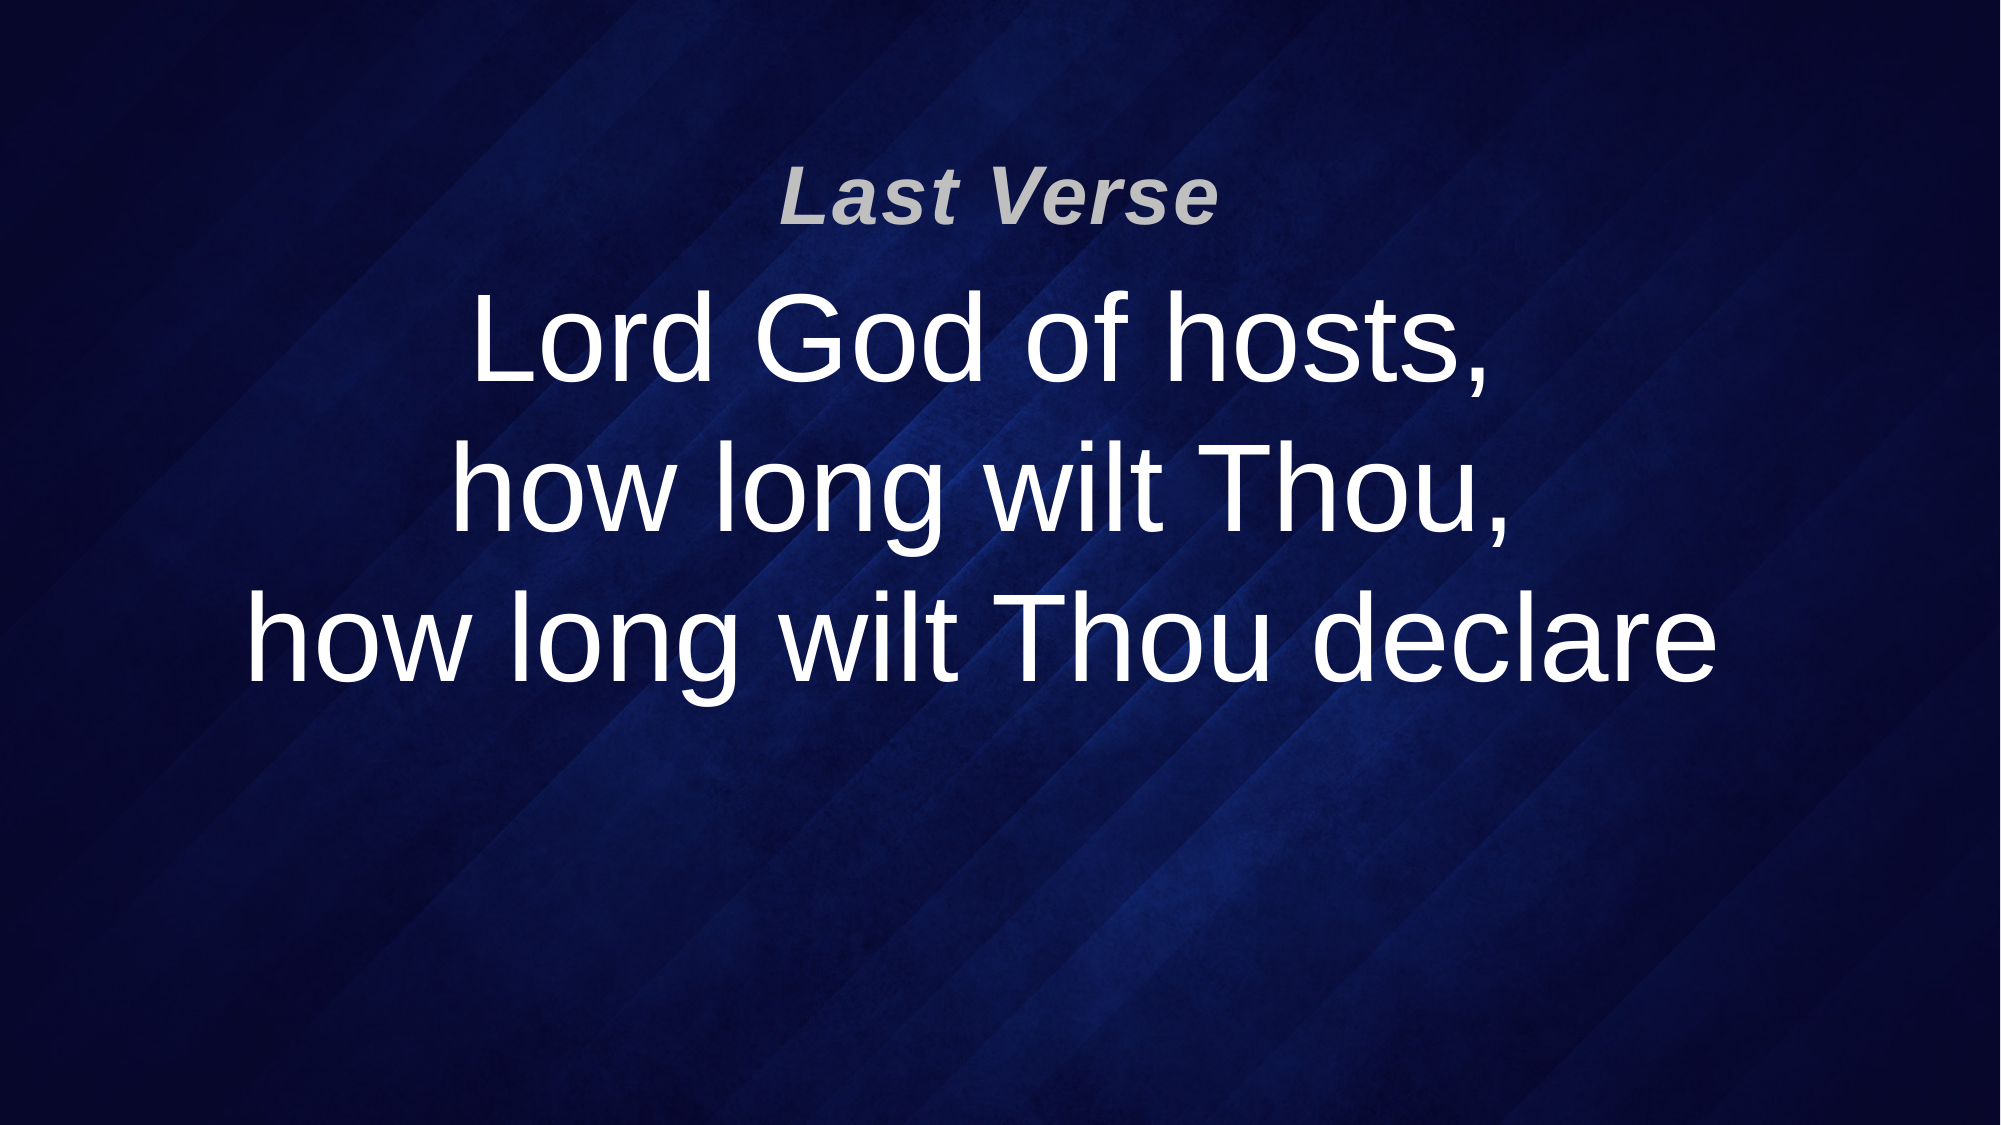

Last Verse
# Lord God of hosts, how long wilt Thou, how long wilt Thou declare